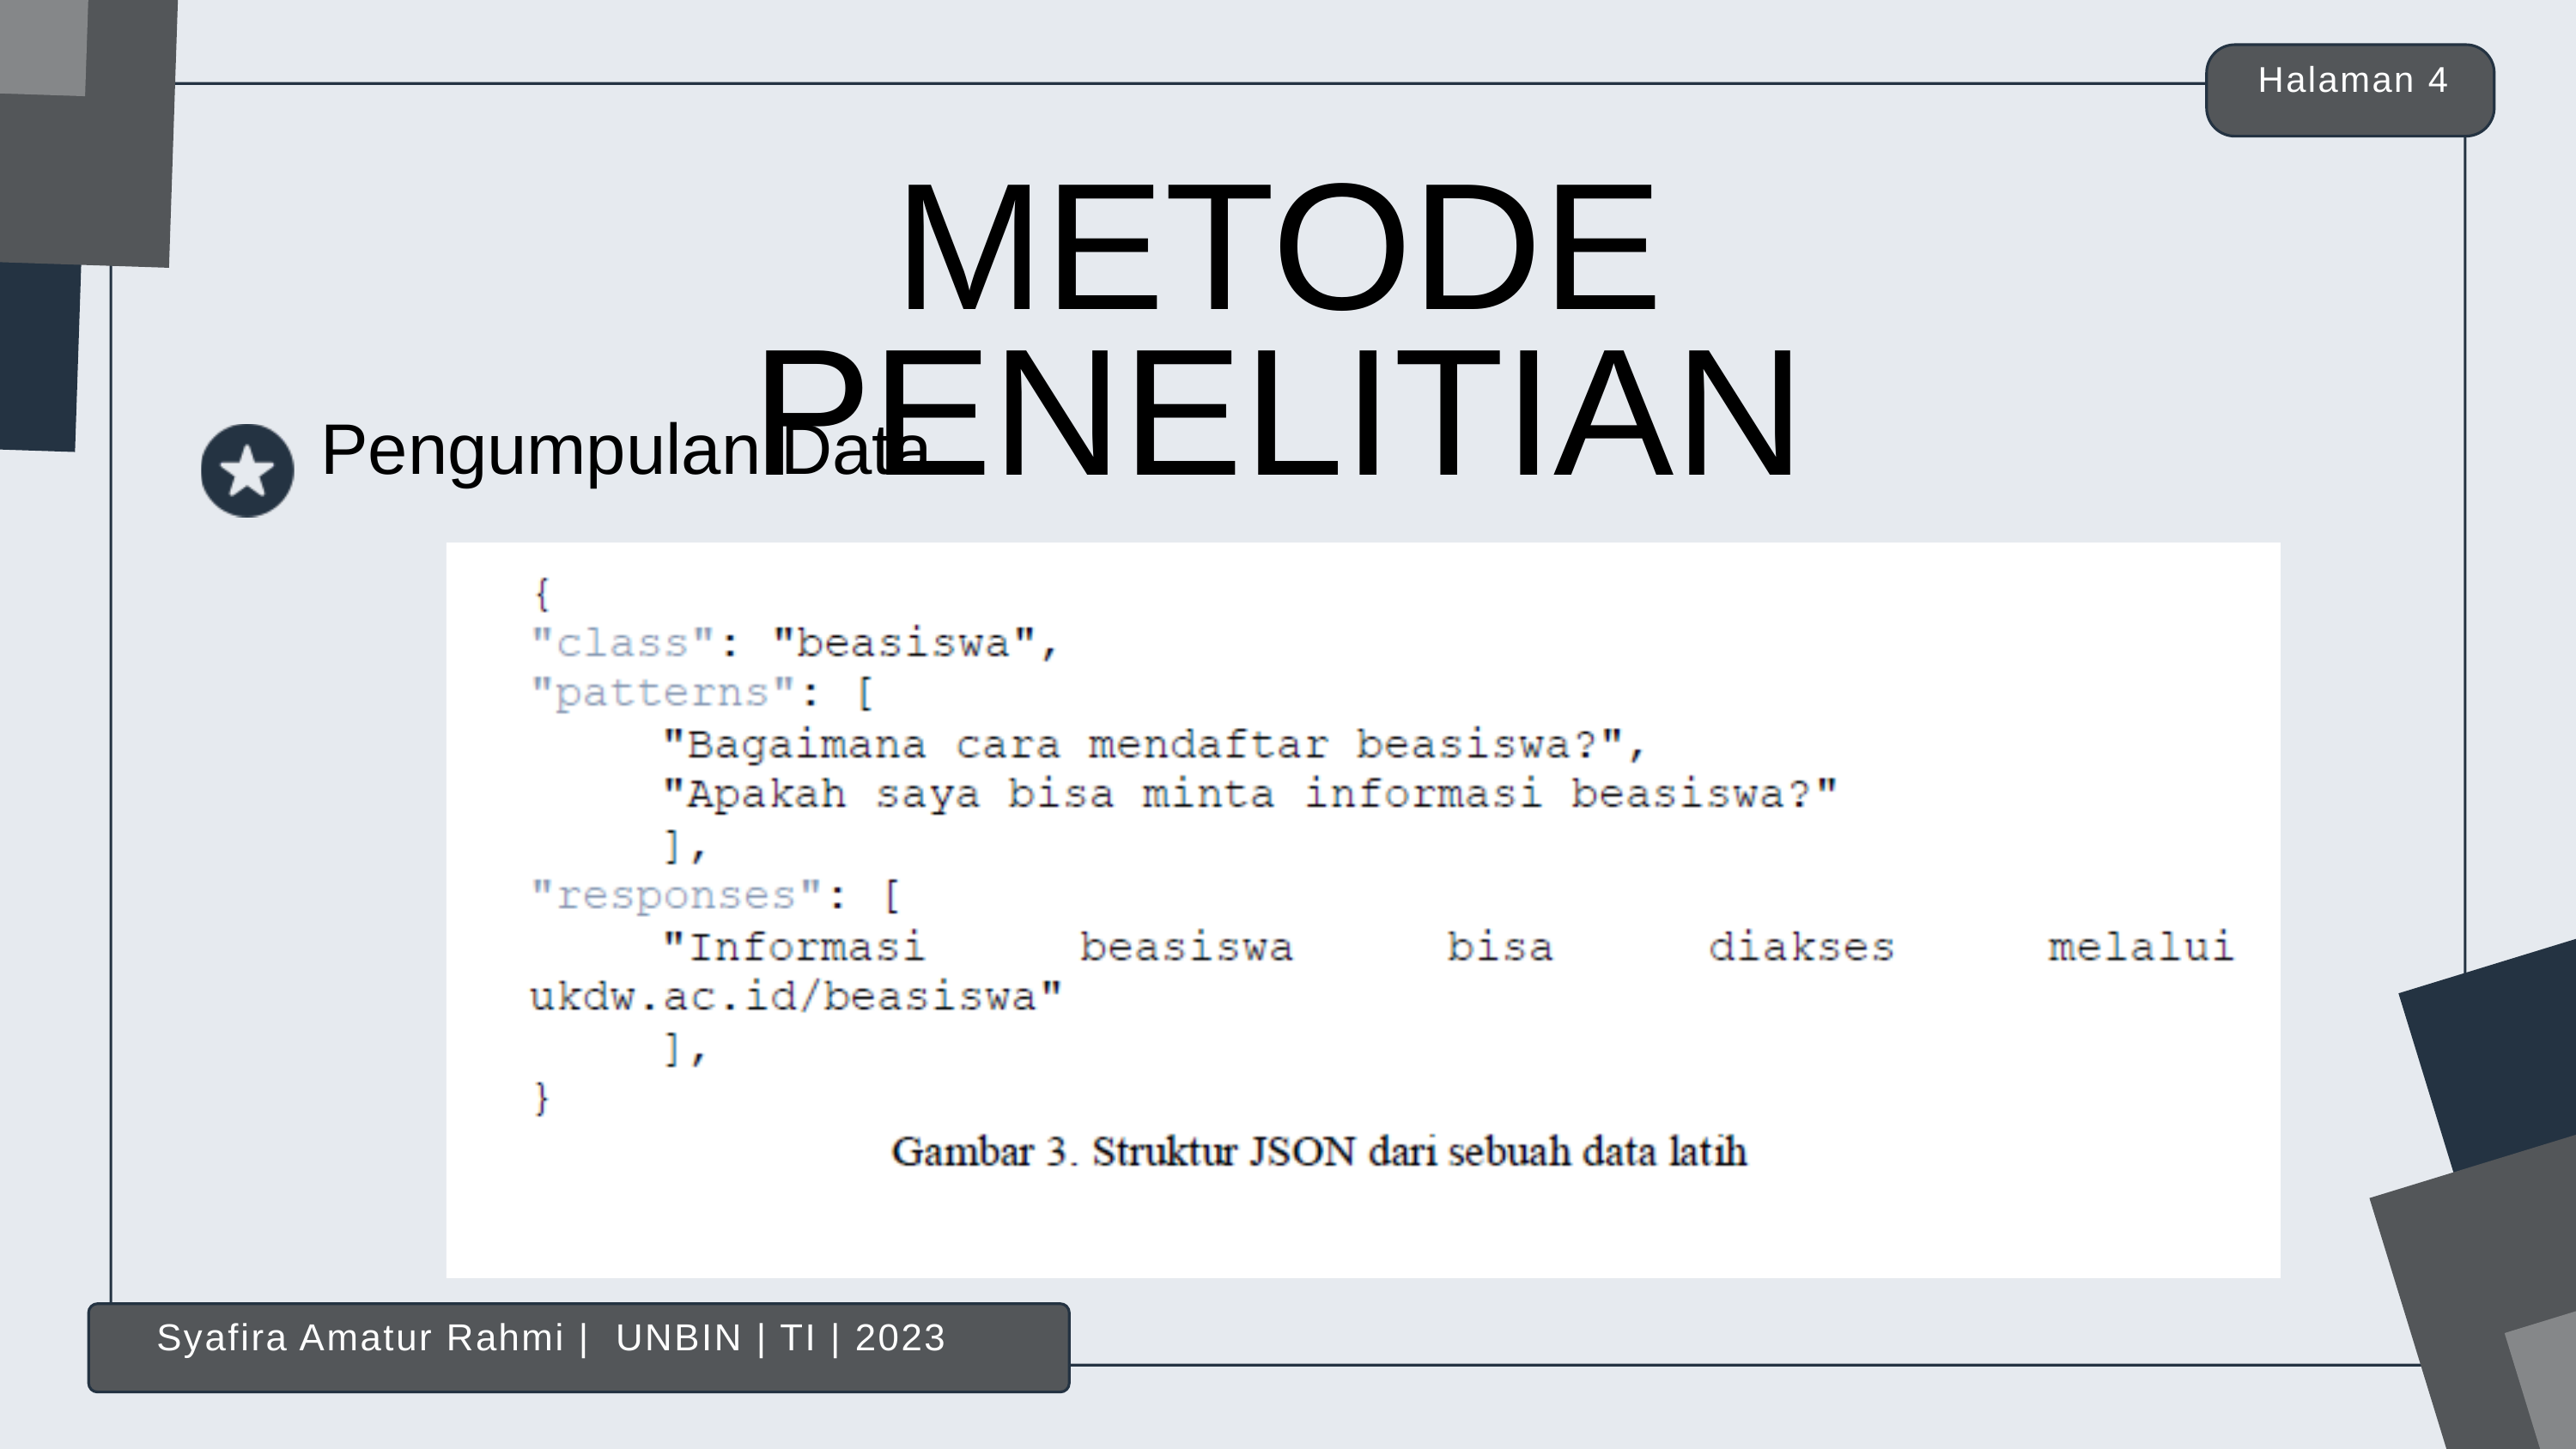

Halaman 4

METODE PENELITIAN

Pengumpulan Data

Syafira Amatur Rahmi |  UNBIN | TI | 2023